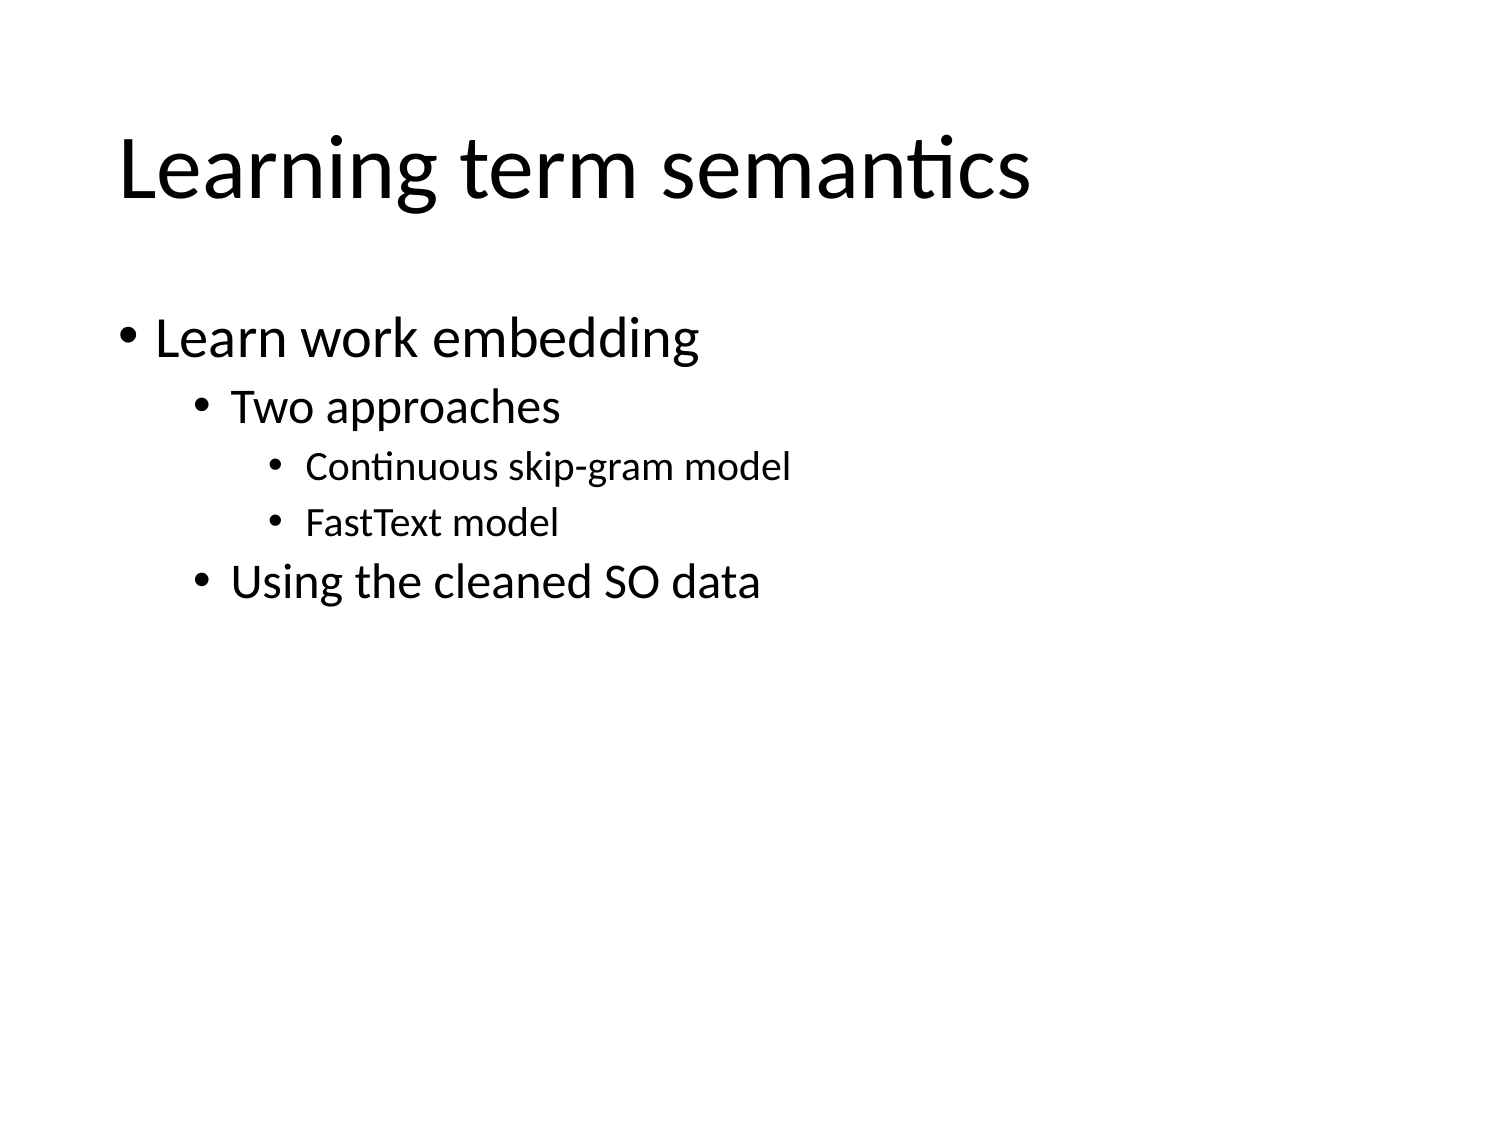

# Learning term semantics
Learn work embedding
Two approaches
Continuous skip-gram model
FastText model
Using the cleaned SO data